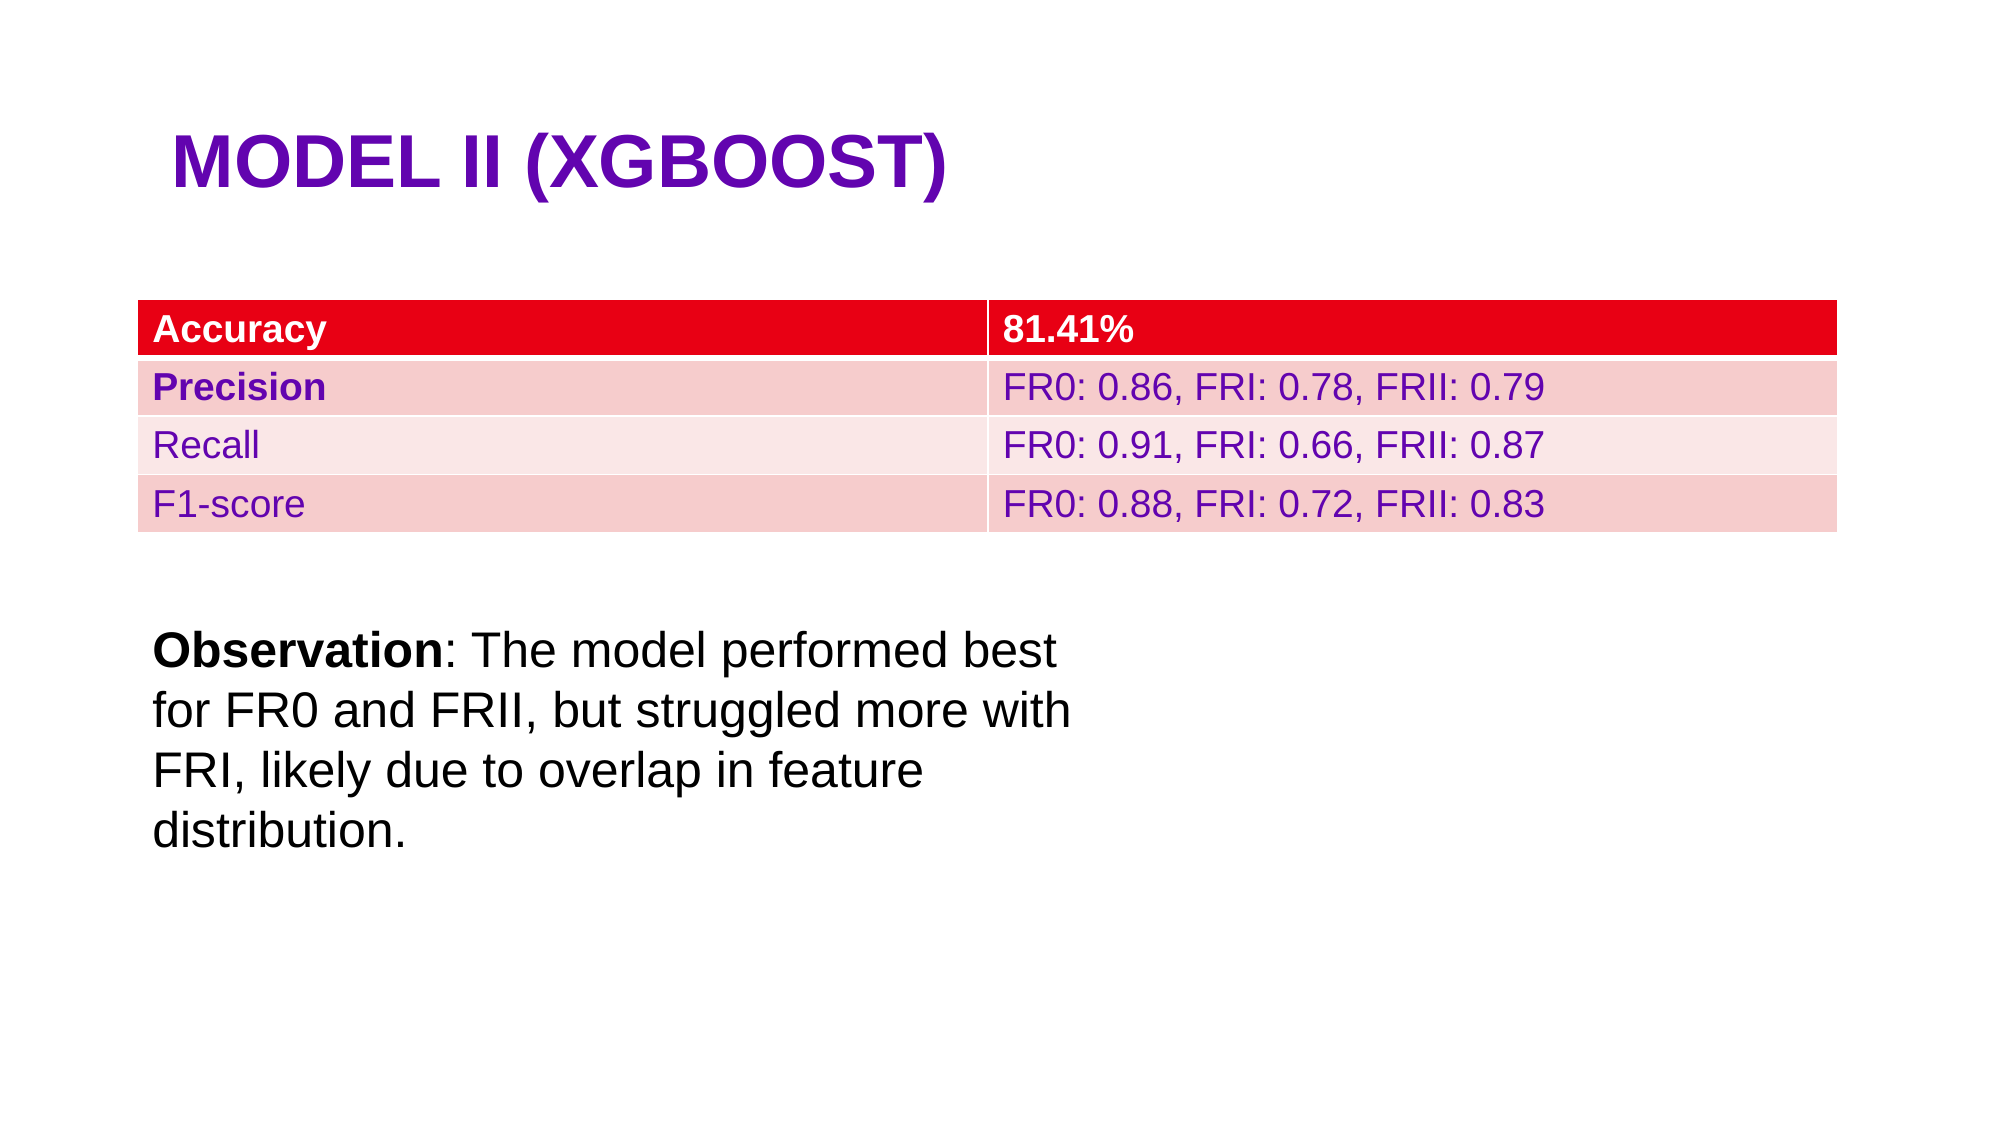

# MODEL II (XGBOOST)
| Accuracy | 81.41% |
| --- | --- |
| Precision | FR0: 0.86, FRI: 0.78, FRII: 0.79 |
| Recall | FR0: 0.91, FRI: 0.66, FRII: 0.87 |
| F1-score | FR0: 0.88, FRI: 0.72, FRII: 0.83 |
Observation: The model performed best for FR0 and FRII, but struggled more with FRI, likely due to overlap in feature distribution.